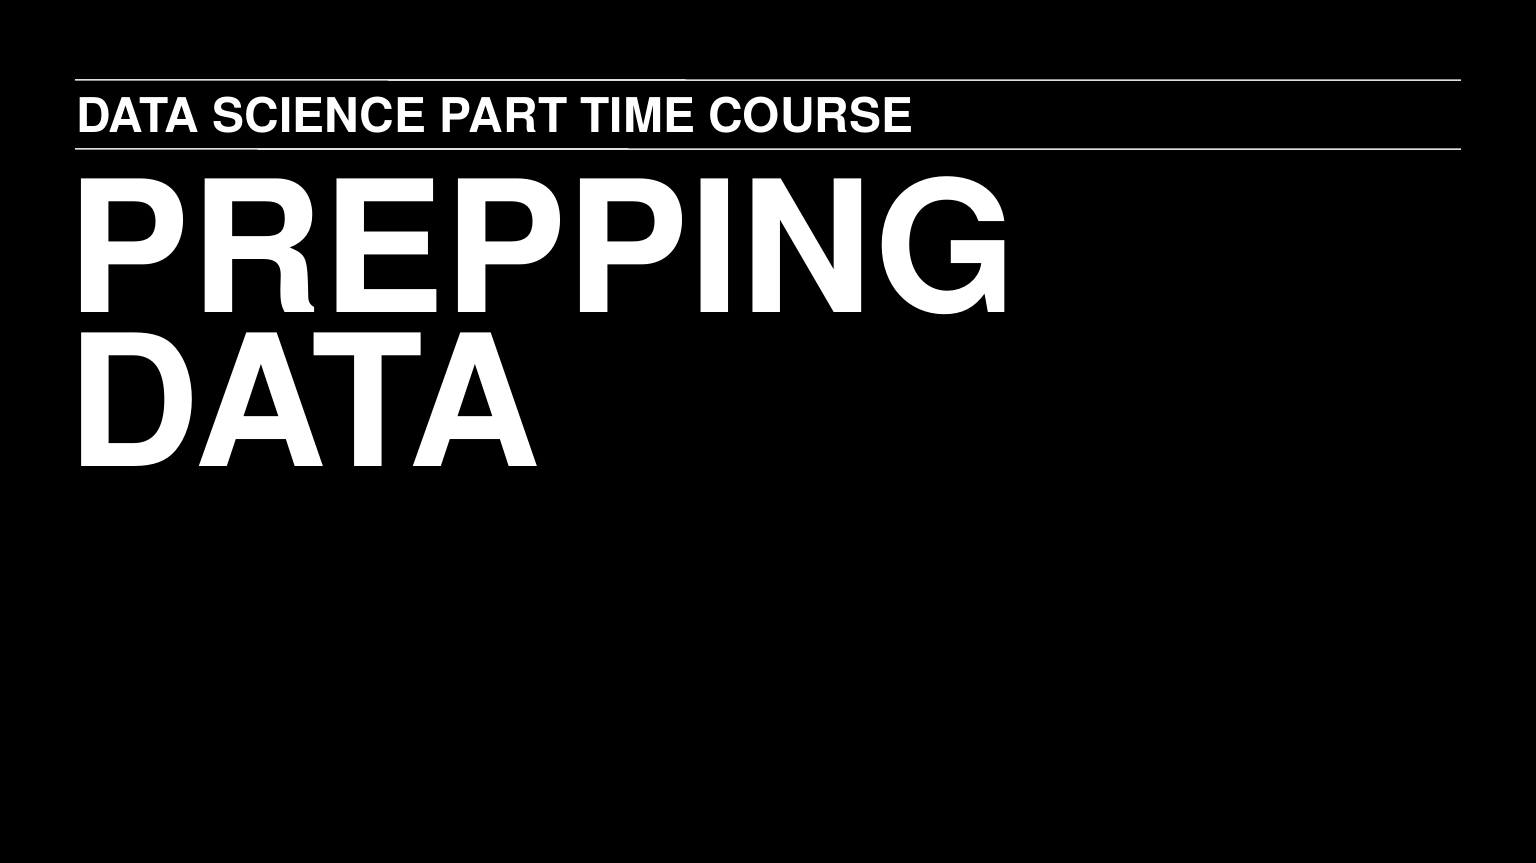

DATA SCIENCE PART TIME COURSE

PREPPING DATA